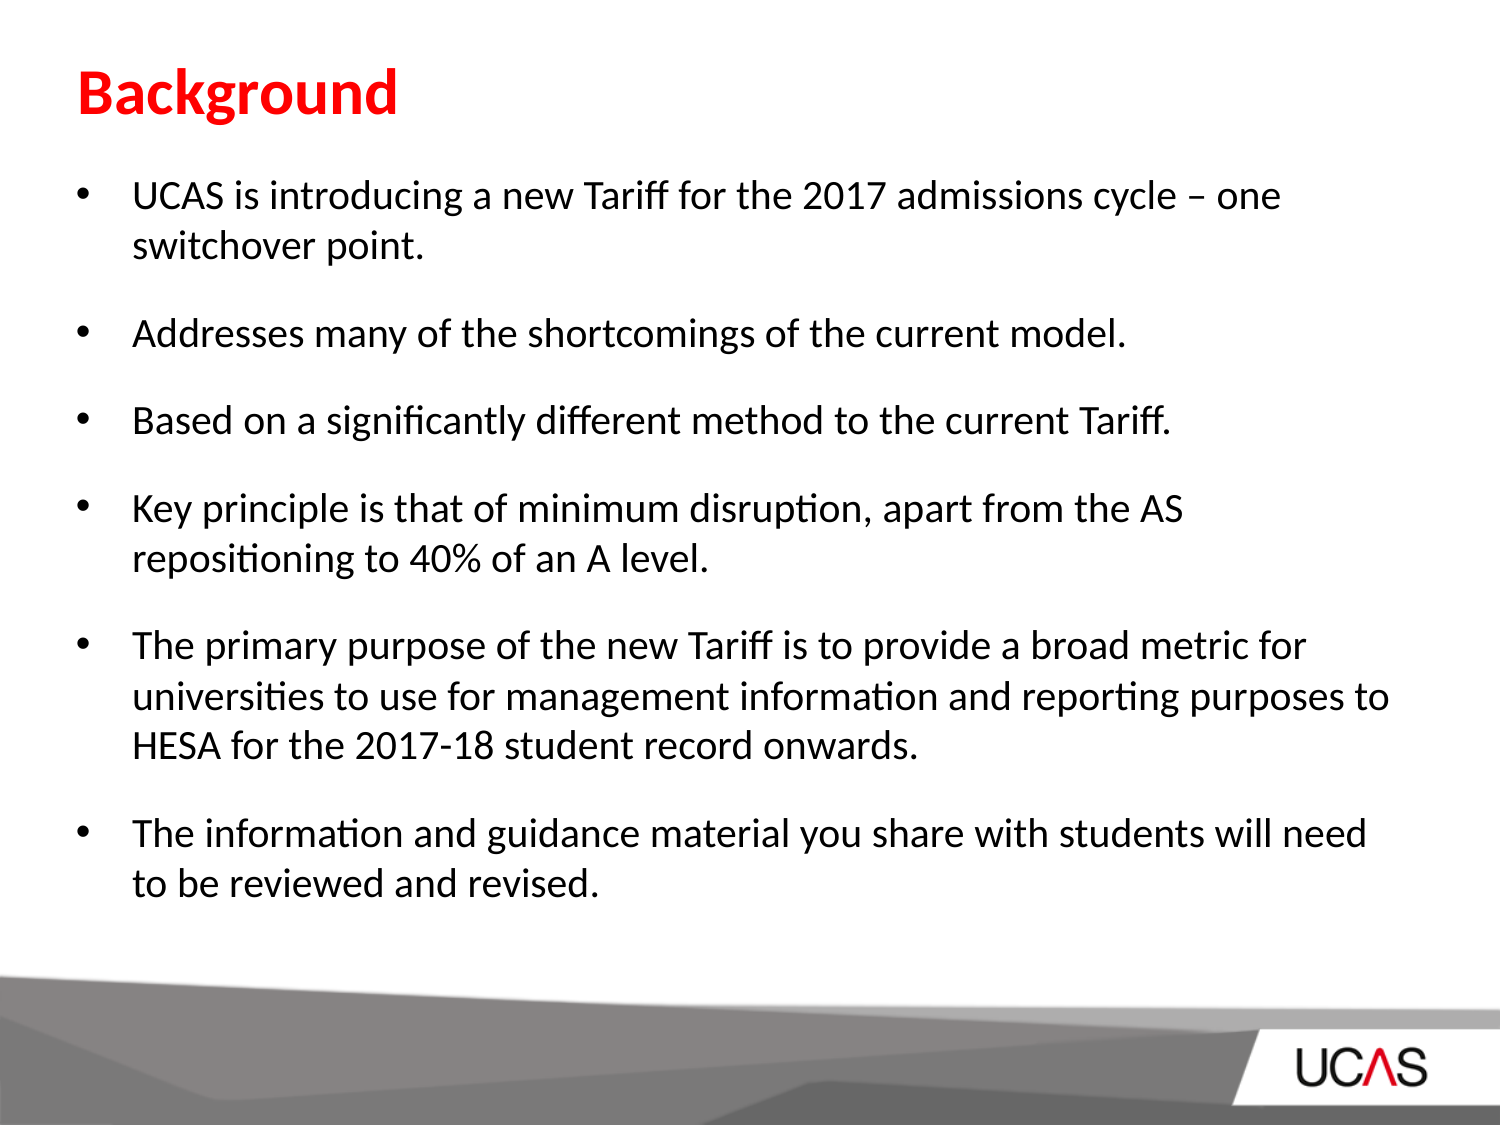

# Background
UCAS is introducing a new Tariff for the 2017 admissions cycle – one switchover point.
Addresses many of the shortcomings of the current model.
Based on a significantly different method to the current Tariff.
Key principle is that of minimum disruption, apart from the AS repositioning to 40% of an A level.
The primary purpose of the new Tariff is to provide a broad metric for universities to use for management information and reporting purposes to HESA for the 2017-18 student record onwards.
The information and guidance material you share with students will need to be reviewed and revised.